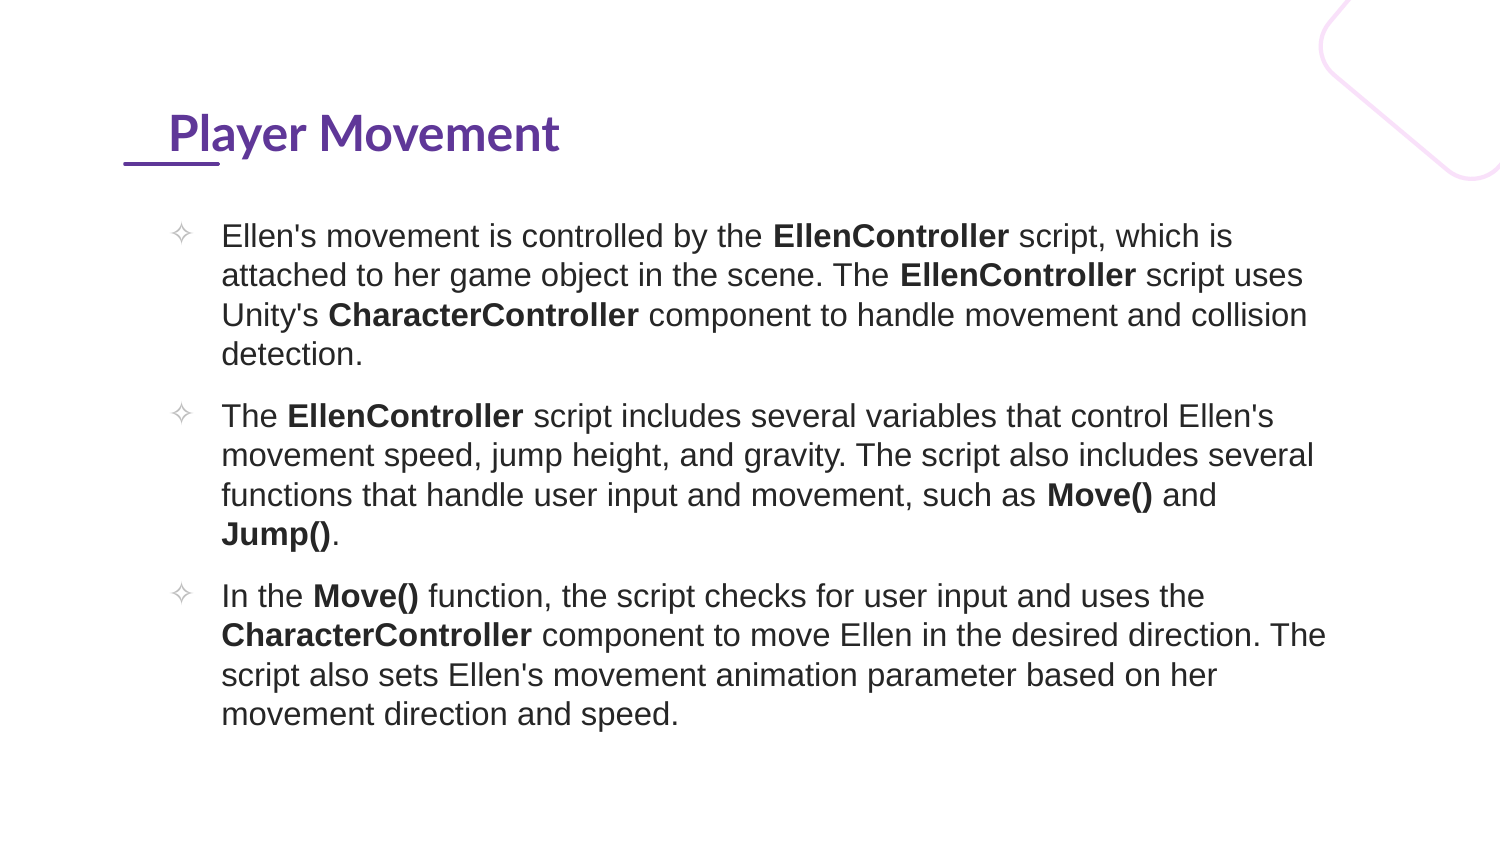

# Player Movement
Ellen's movement is controlled by the EllenController script, which is attached to her game object in the scene. The EllenController script uses Unity's CharacterController component to handle movement and collision detection.
The EllenController script includes several variables that control Ellen's movement speed, jump height, and gravity. The script also includes several functions that handle user input and movement, such as Move() and Jump().
In the Move() function, the script checks for user input and uses the CharacterController component to move Ellen in the desired direction. The script also sets Ellen's movement animation parameter based on her movement direction and speed.